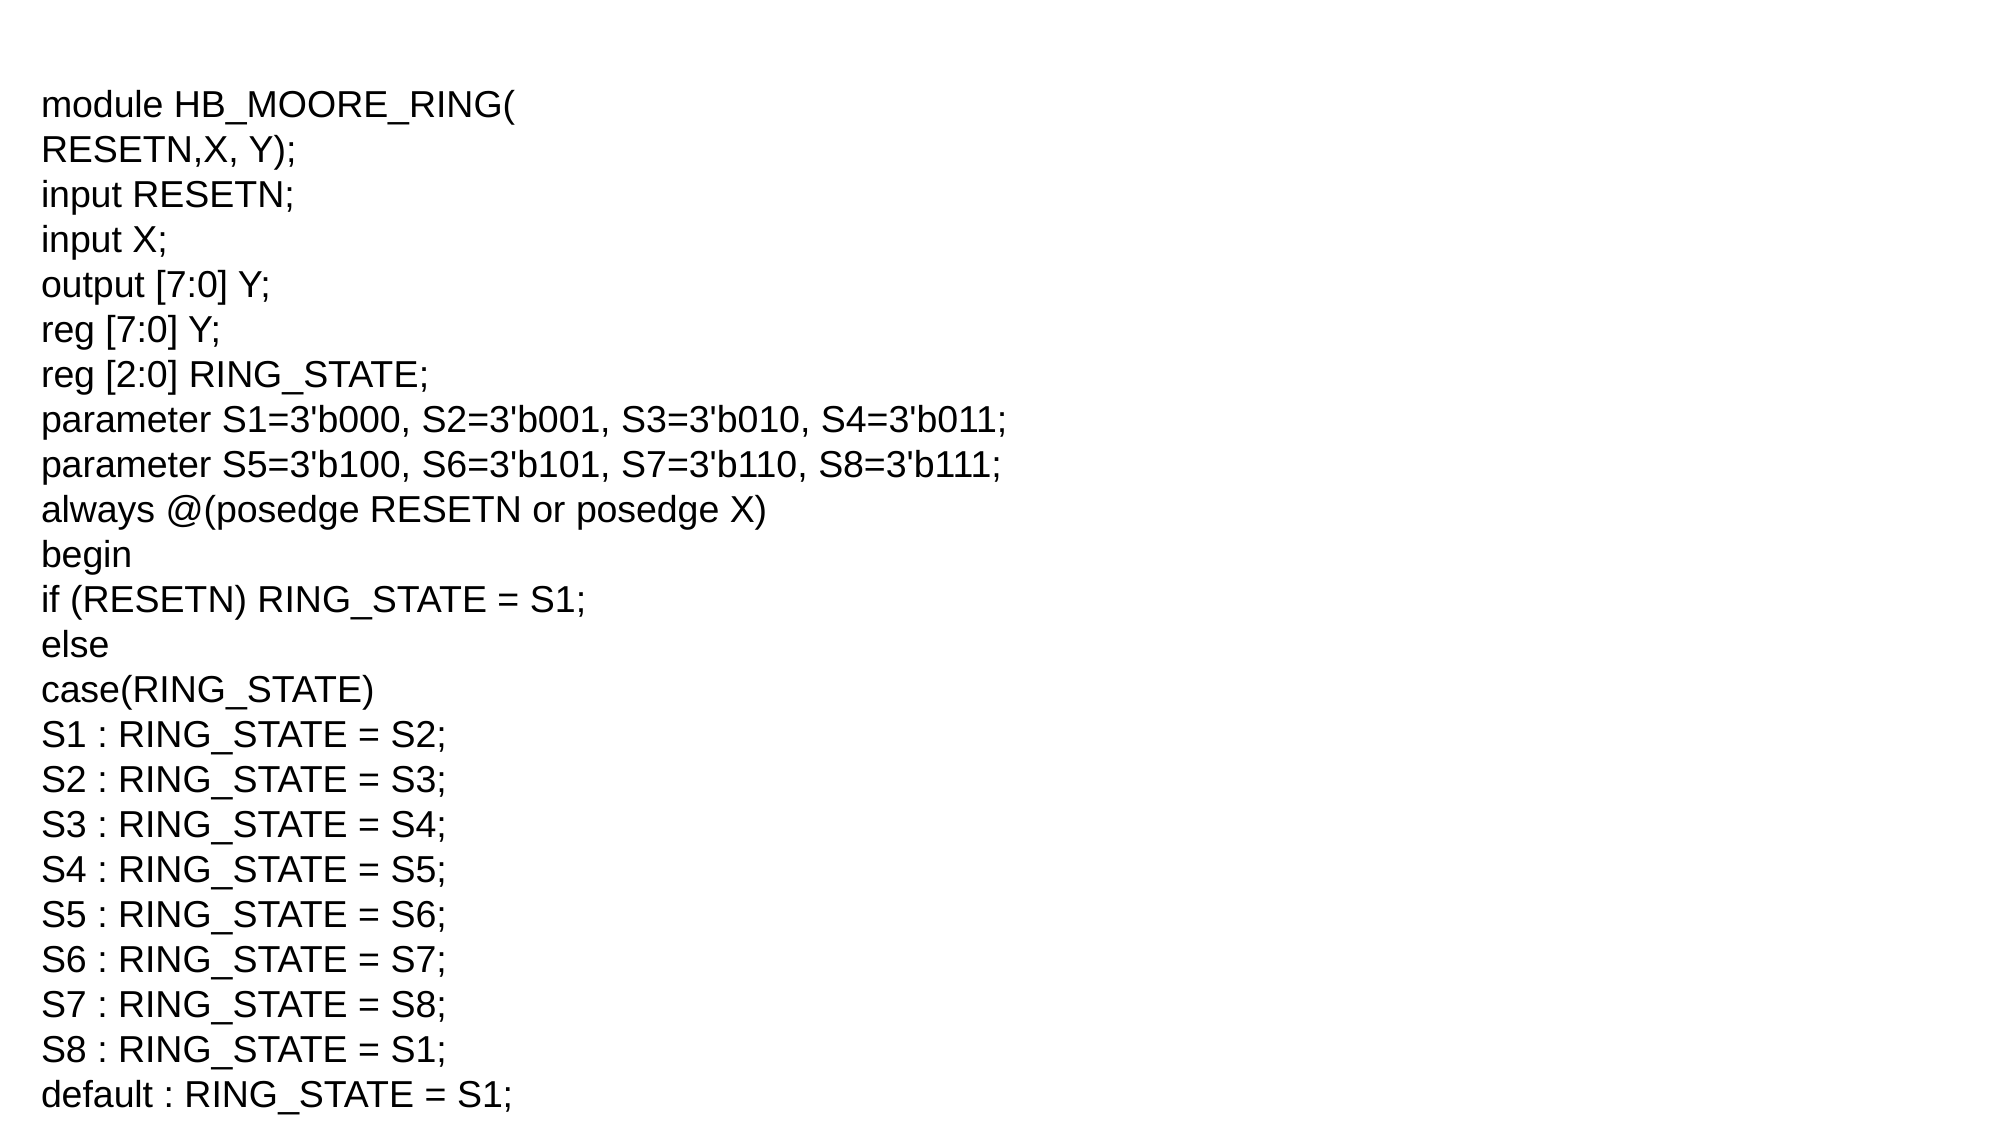

module HB_MOORE_RING(
RESETN,X, Y);
input RESETN;
input X;
output [7:0] Y;
reg [7:0] Y;
reg [2:0] RING_STATE;
parameter S1=3'b000, S2=3'b001, S3=3'b010, S4=3'b011;
parameter S5=3'b100, S6=3'b101, S7=3'b110, S8=3'b111;
always @(posedge RESETN or posedge X)
begin
if (RESETN) RING_STATE = S1;
else
case(RING_STATE)
S1 : RING_STATE = S2;
S2 : RING_STATE = S3;
S3 : RING_STATE = S4;
S4 : RING_STATE = S5;
S5 : RING_STATE = S6;
S6 : RING_STATE = S7;
S7 : RING_STATE = S8;
S8 : RING_STATE = S1;
default : RING_STATE = S1;

module HB_MOORE_RING(
RESETN,X, Y);
input RESETN;
input X;
output [7:0] Y;
reg [7:0] Y;
reg [2:0] RING_STATE;
parameter S1=3'b000, S2=3'b001, S3=3'b010, S4=3'b011;
parameter S5=3'b100, S6=3'b101, S7=3'b110, S8=3'b111;
always @(posedge RESETN or posedge X)begin
if (RESETN) RING_STATE = S1;
else
case(RING_STATE)S1 : RING_STATE = S